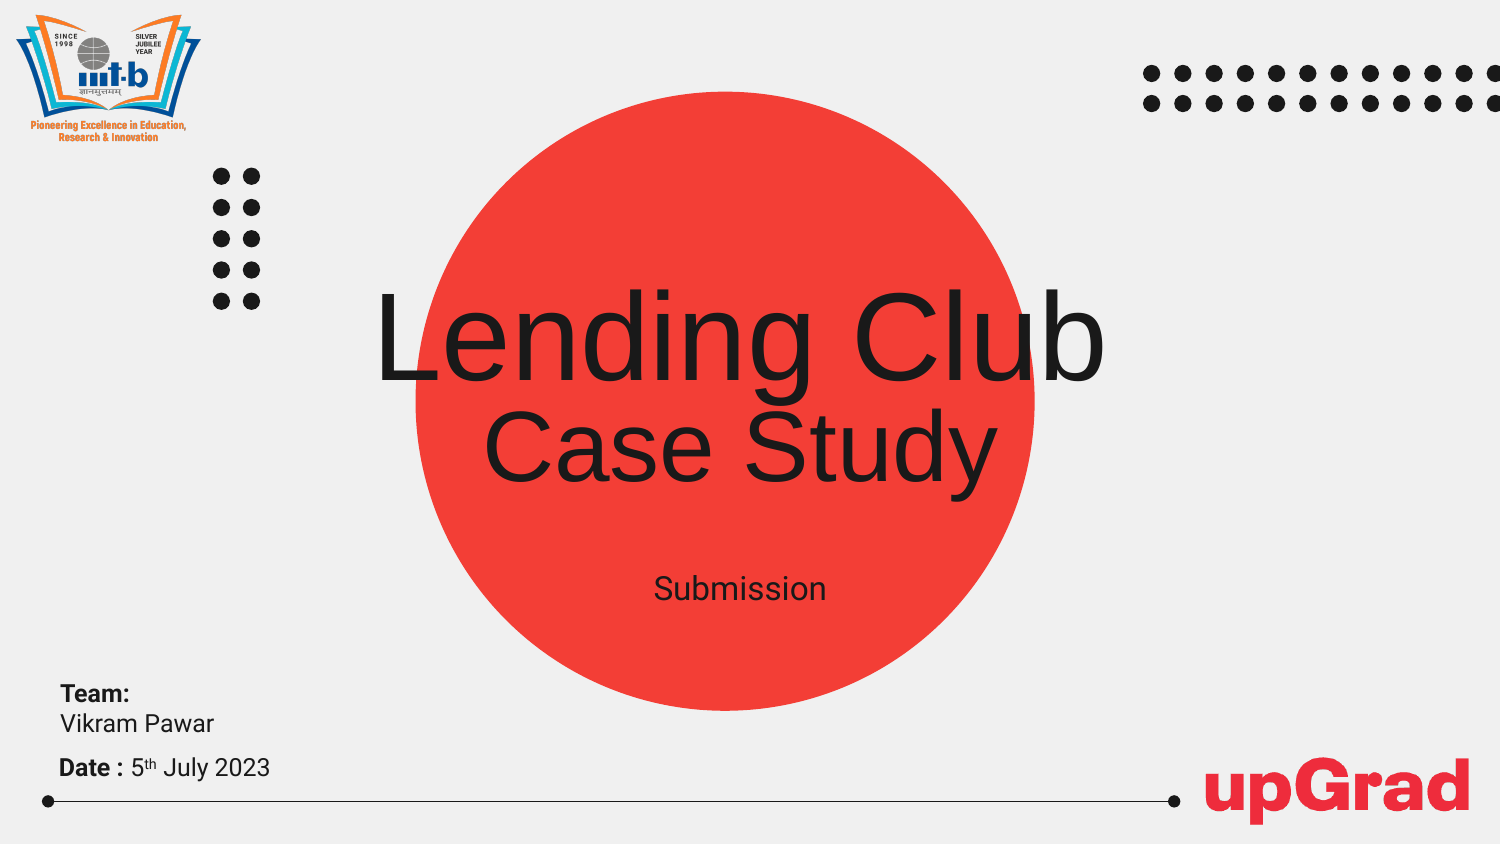

# Lending Club Case Study

Submission
Team:
Vikram Pawar
Date : 5th July 2023